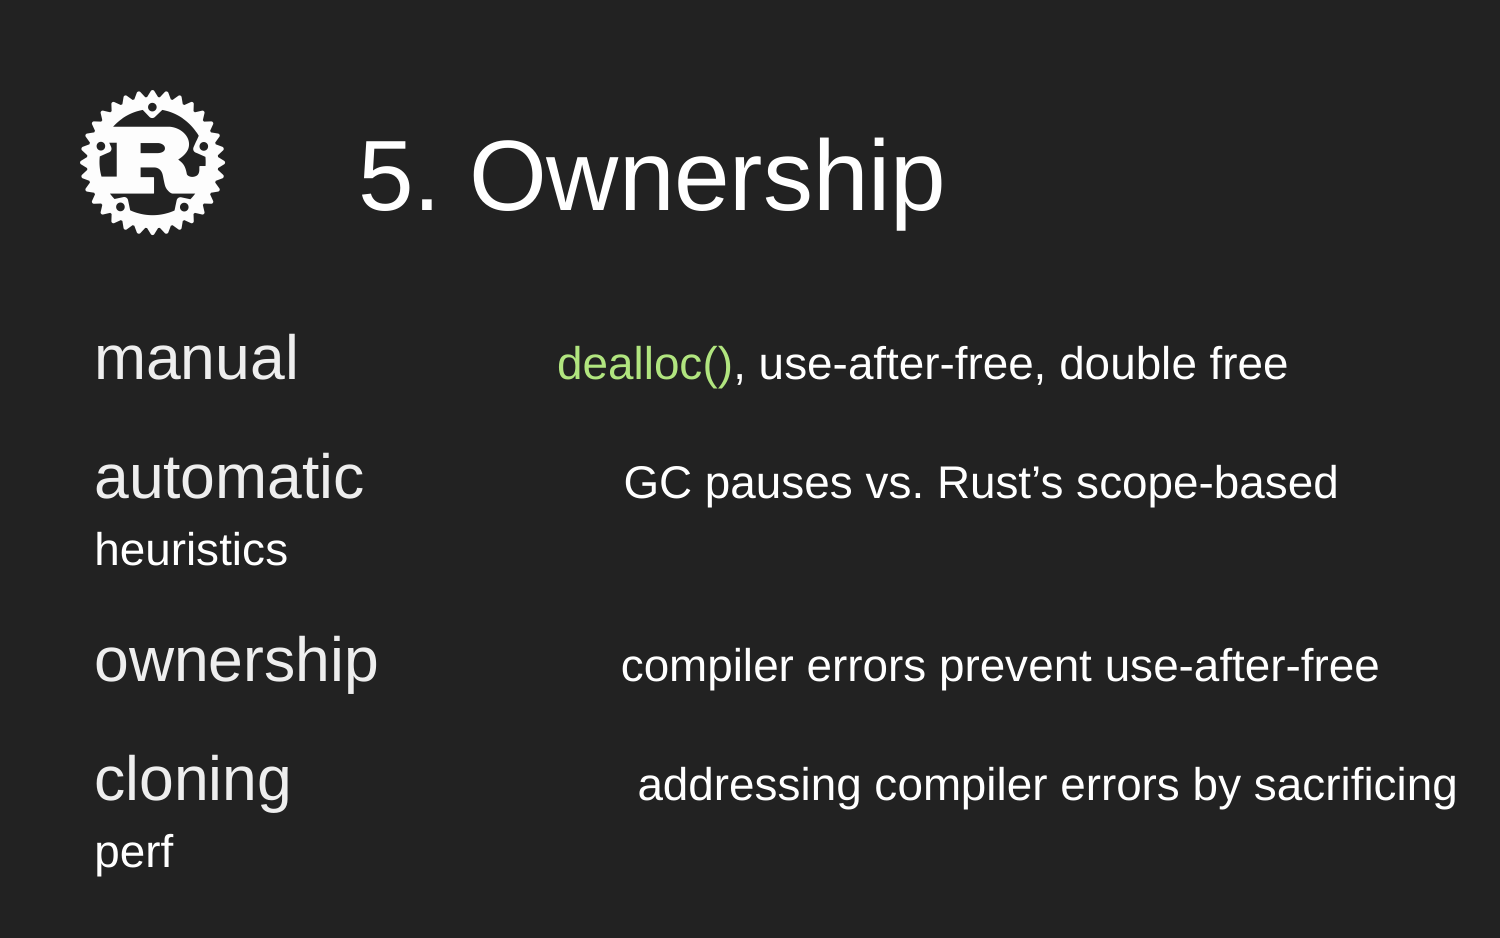

# 5. Ownership
manual                dealloc(), use-after-free, double free
automatic               GC pauses vs. Rust’s scope-based heuristics
ownership              compiler errors prevent use-after-free
cloning                    addressing compiler errors by sacrificing perf